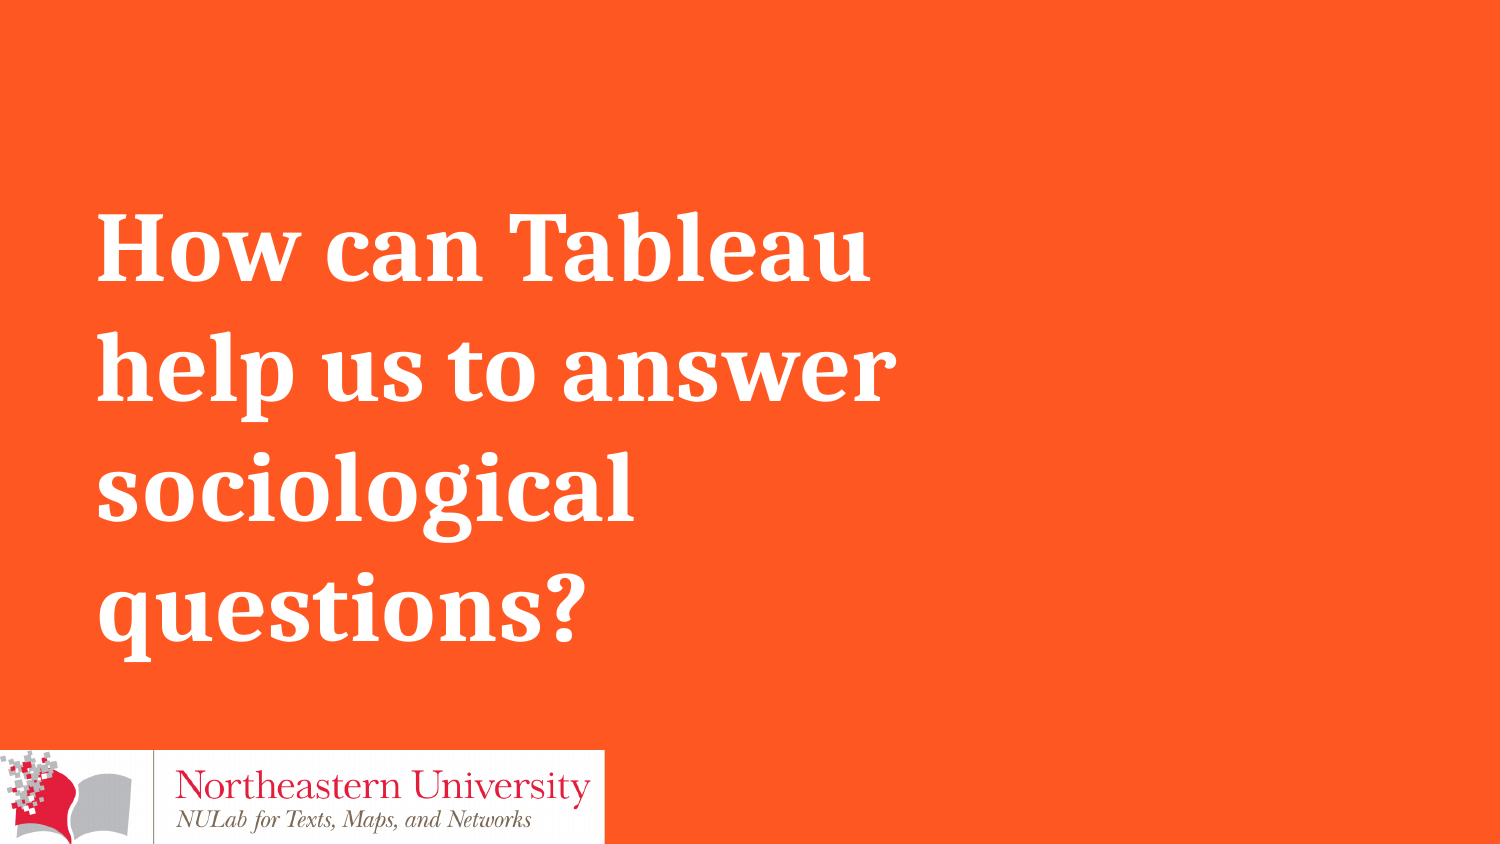

# How can Tableau help us to answer sociological questions?